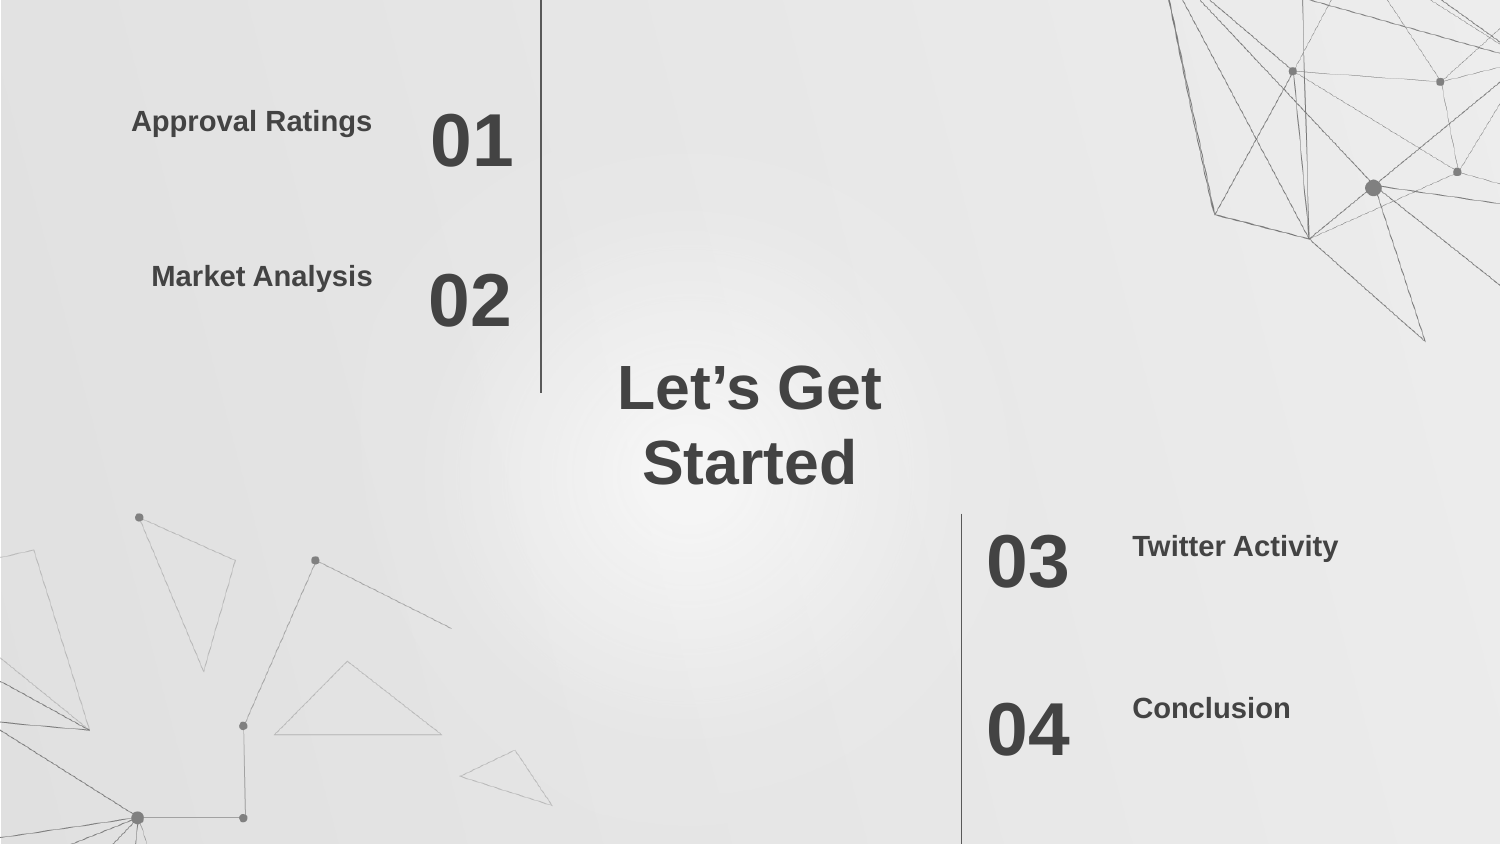

Approval Ratings
01
Market Analysis
02
# Let’s Get Started
Twitter Activity
03
Conclusion
04